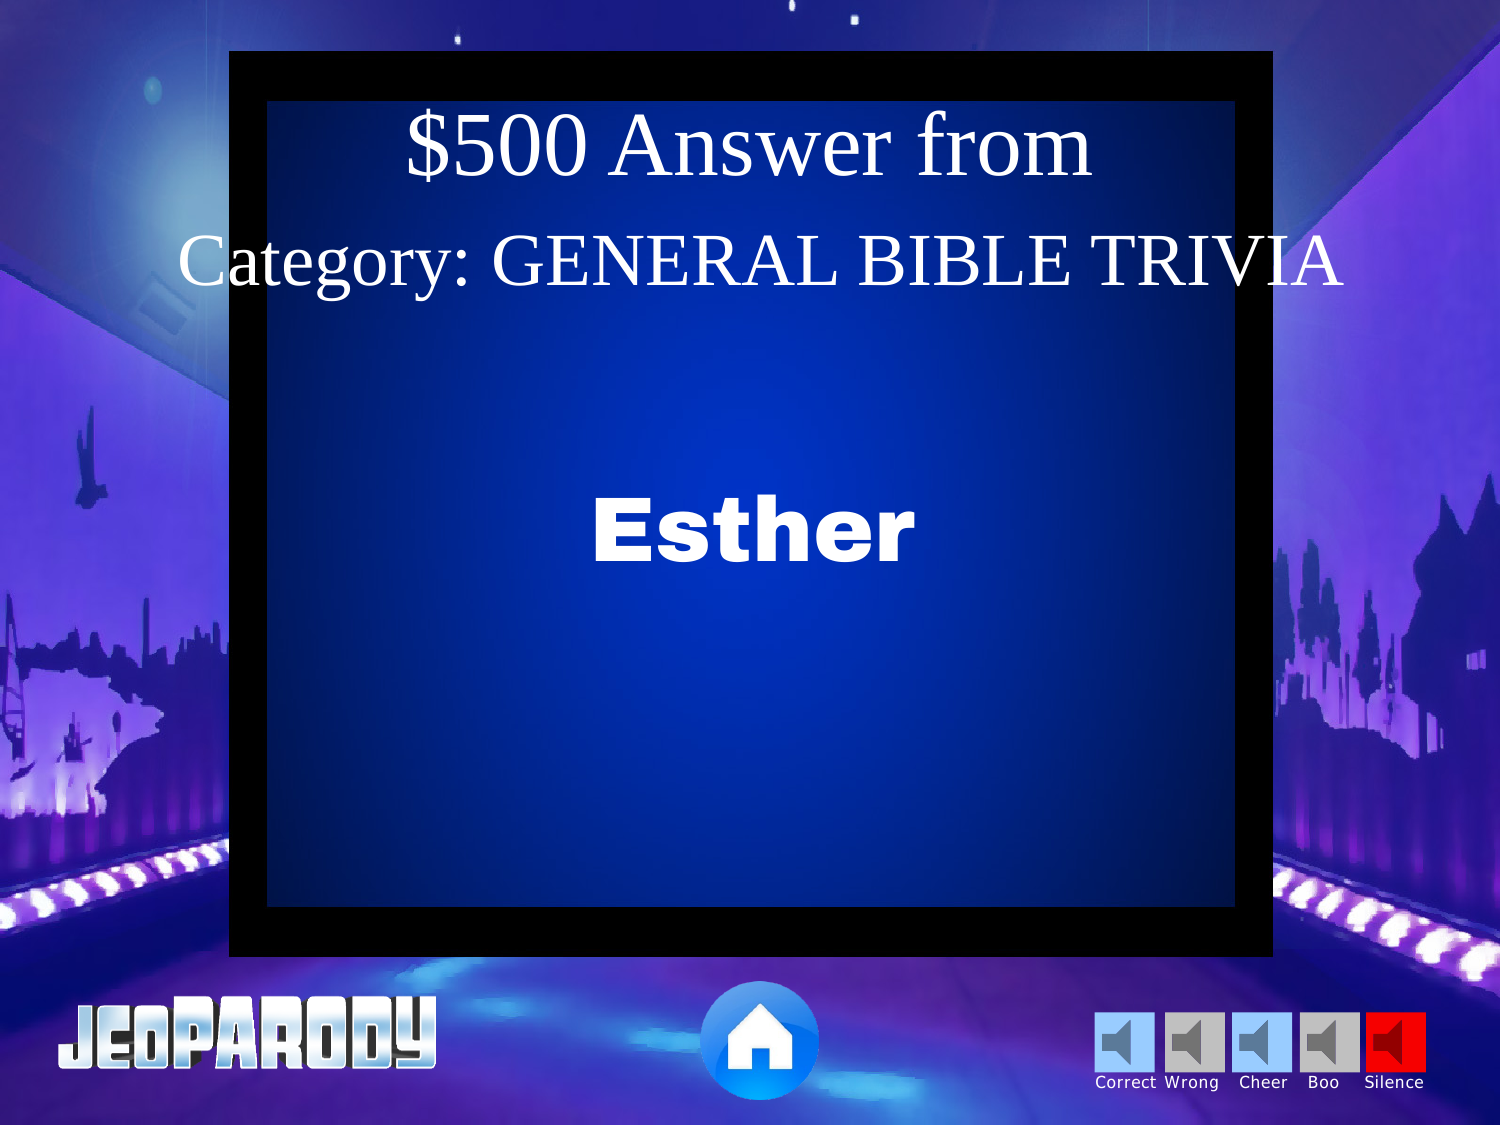

$500 Answer from
 Category: GENERAL BIBLE TRIVIA
Esther